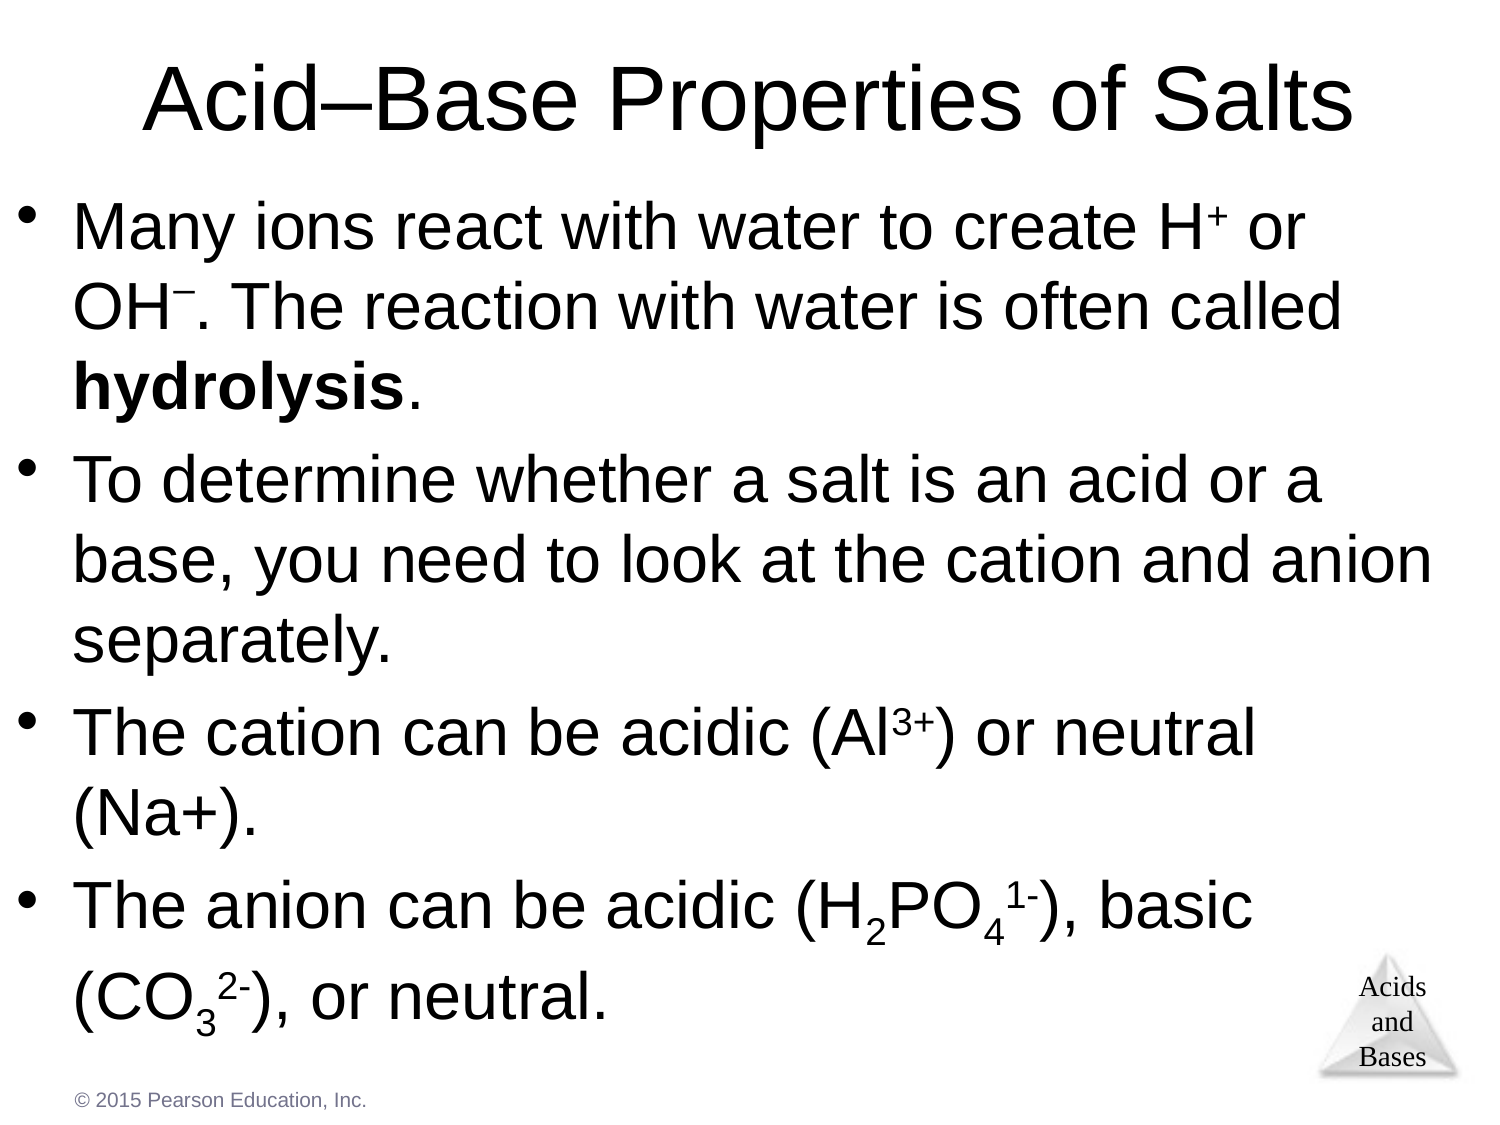

# Acid–Base Properties of Salts
Many ions react with water to create H+ or OH–. The reaction with water is often called hydrolysis.
To determine whether a salt is an acid or a base, you need to look at the cation and anion separately.
The cation can be acidic (Al3+) or neutral (Na+).
The anion can be acidic (H2PO41-), basic (CO32-), or neutral.